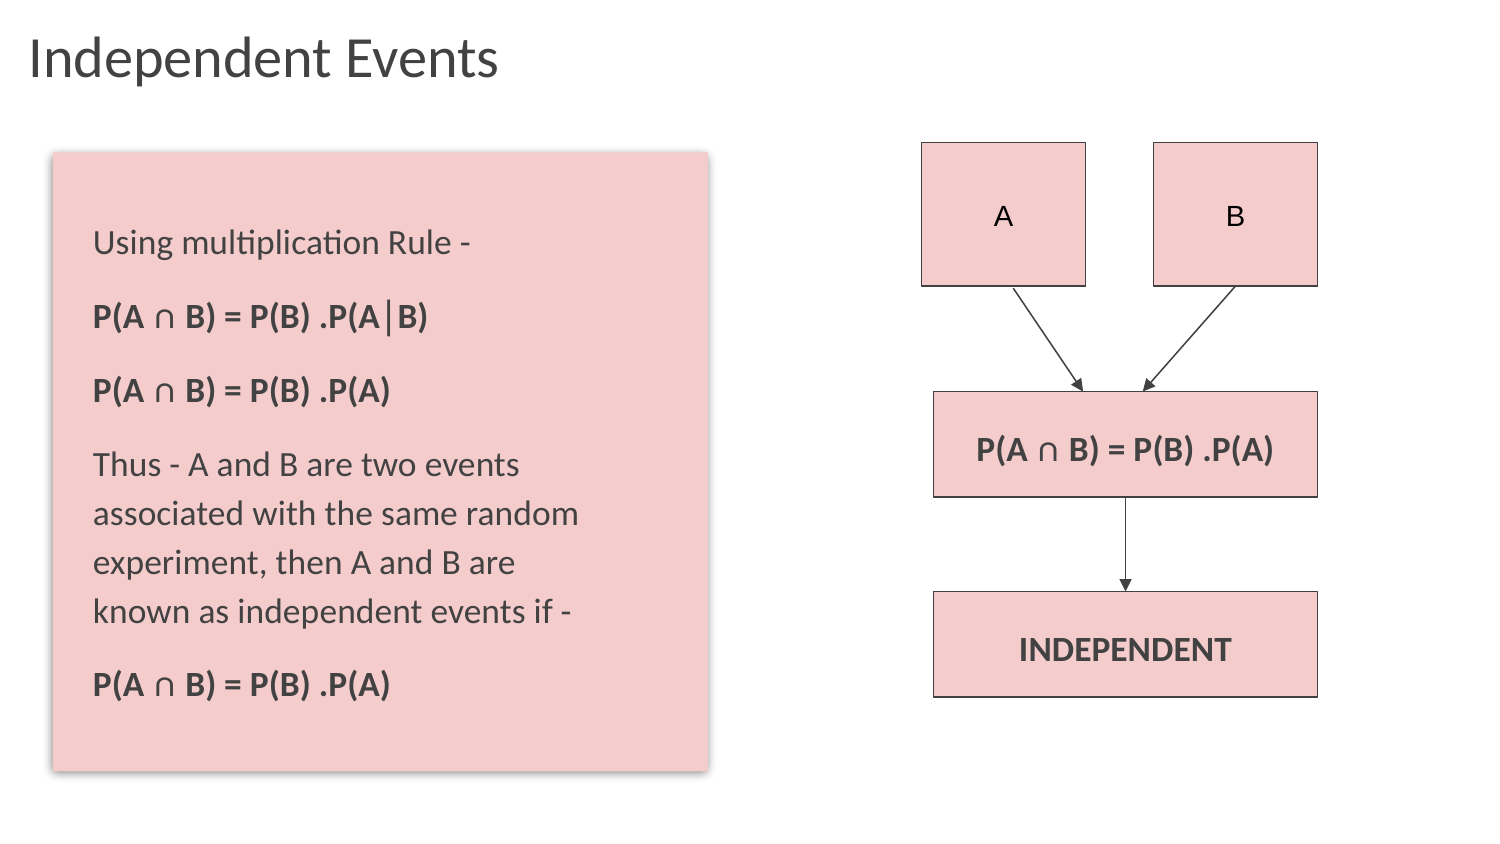

# Independent Events
A
B

Using multiplication Rule -
P(A ∩ B) = P(B) .P(A│B)
P(A ∩ B) = P(B) .P(A)
Thus - A and B are two events associated with the same random experiment, then A and B are known as independent events if -
P(A ∩ B) = P(B) .P(A)
P(A ∩ B) = P(B) .P(A)
INDEPENDENT